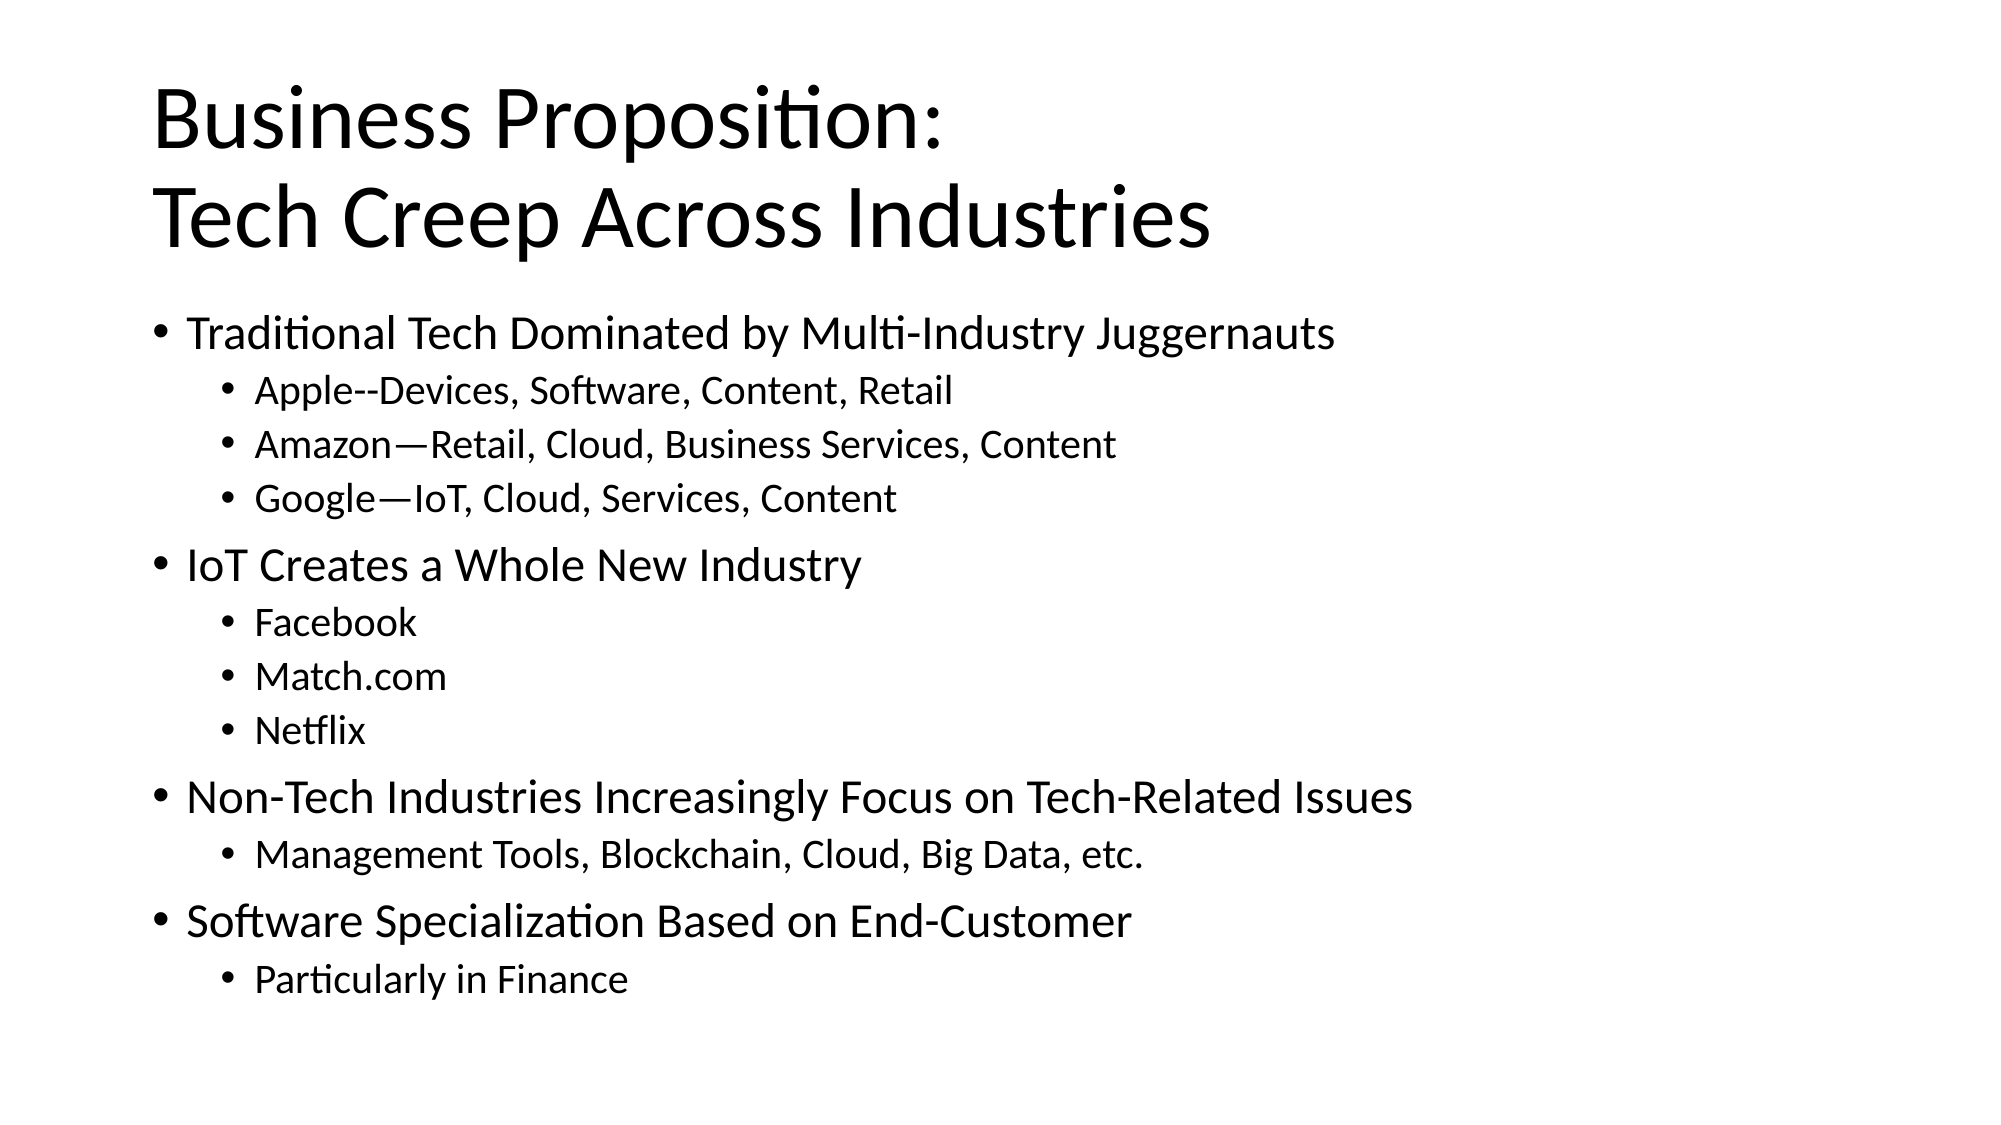

# Business Proposition: Tech Creep Across Industries
Traditional Tech Dominated by Multi-Industry Juggernauts
Apple--Devices, Software, Content, Retail
Amazon—Retail, Cloud, Business Services, Content
Google—IoT, Cloud, Services, Content
IoT Creates a Whole New Industry
Facebook
Match.com
Netflix
Non-Tech Industries Increasingly Focus on Tech-Related Issues
Management Tools, Blockchain, Cloud, Big Data, etc.
Software Specialization Based on End-Customer
Particularly in Finance